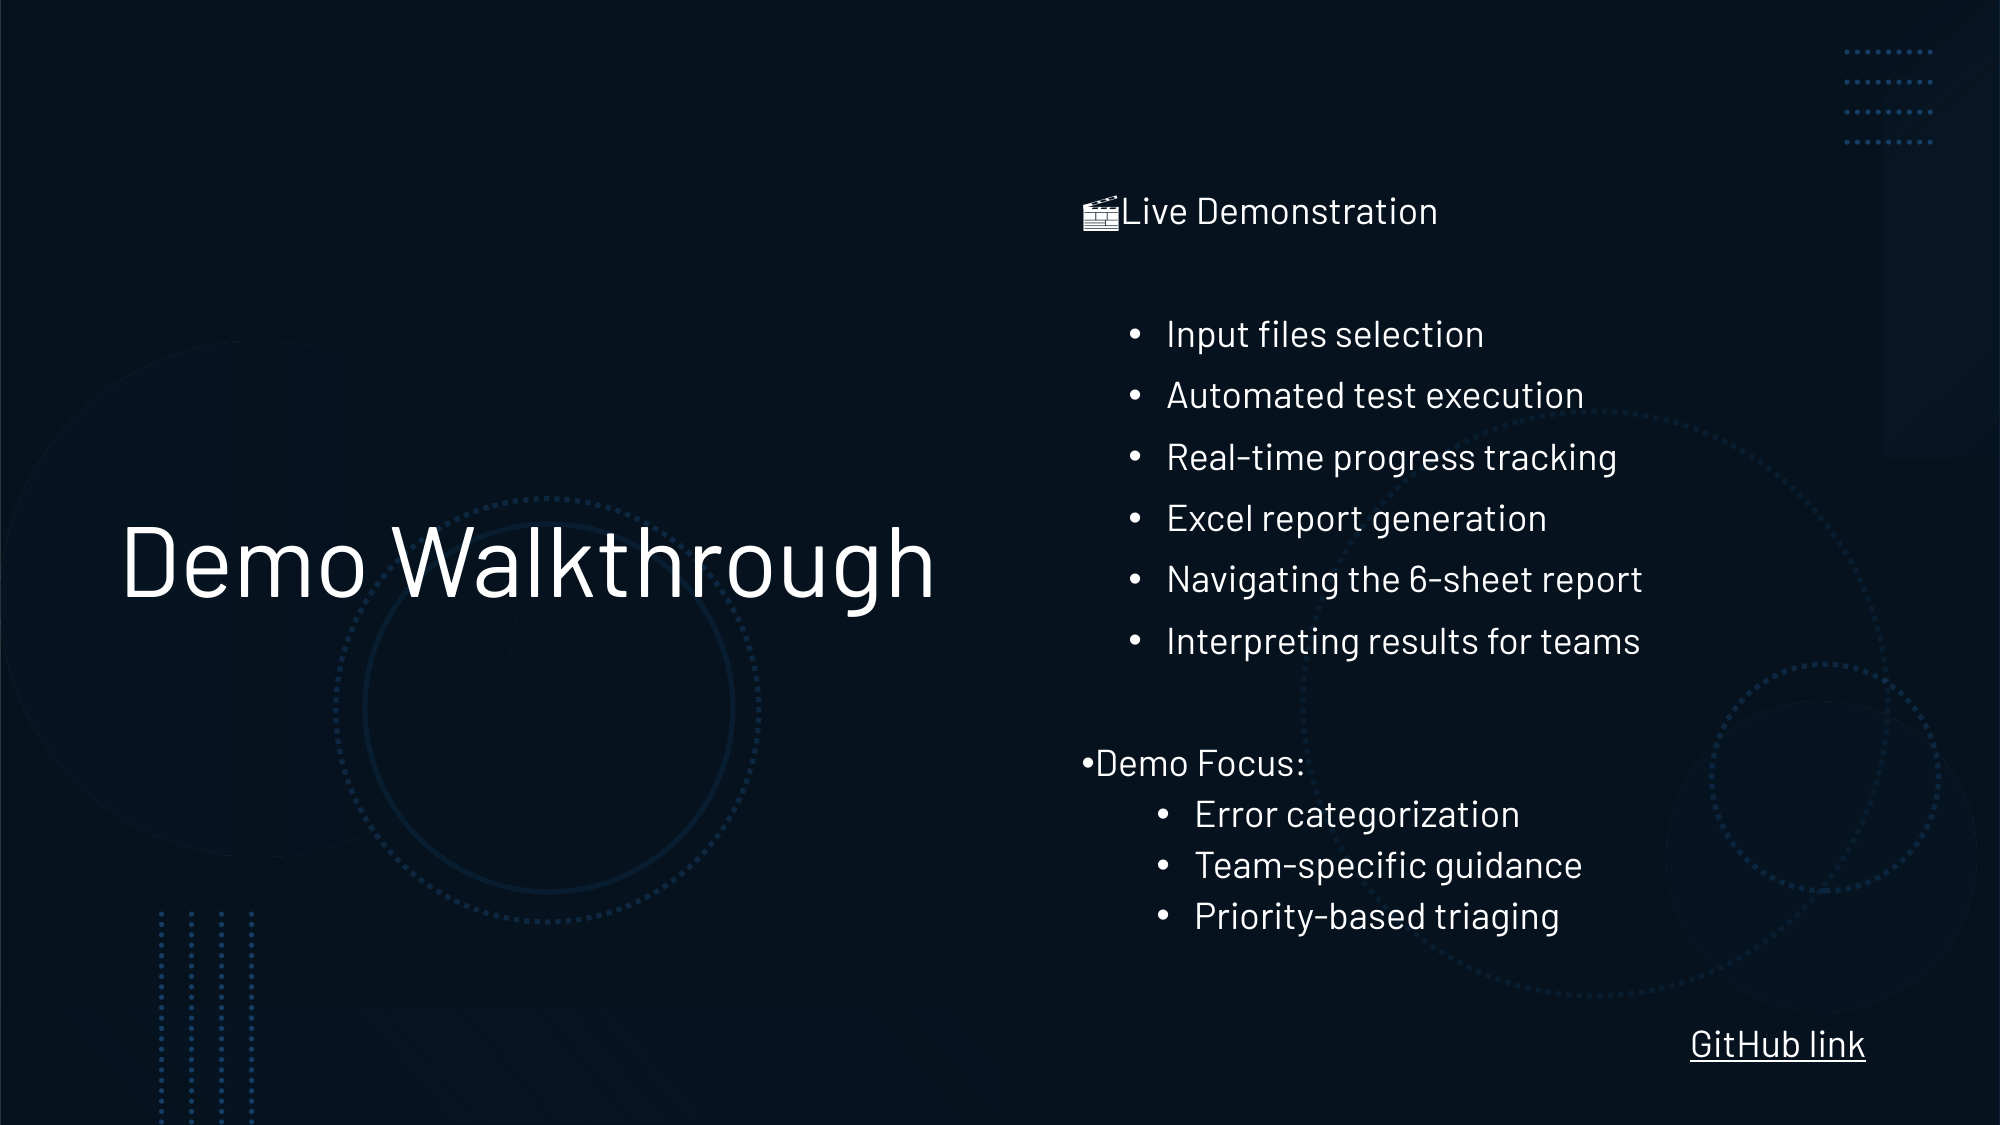

# Demo Walkthrough
🎬Live Demonstration

Input files selection
Automated test execution
Real-time progress tracking
Excel report generation
Navigating the 6-sheet report
Interpreting results for teams

Demo Focus:
Error categorization
Team-specific guidance
Priority-based triaging

GitHub link